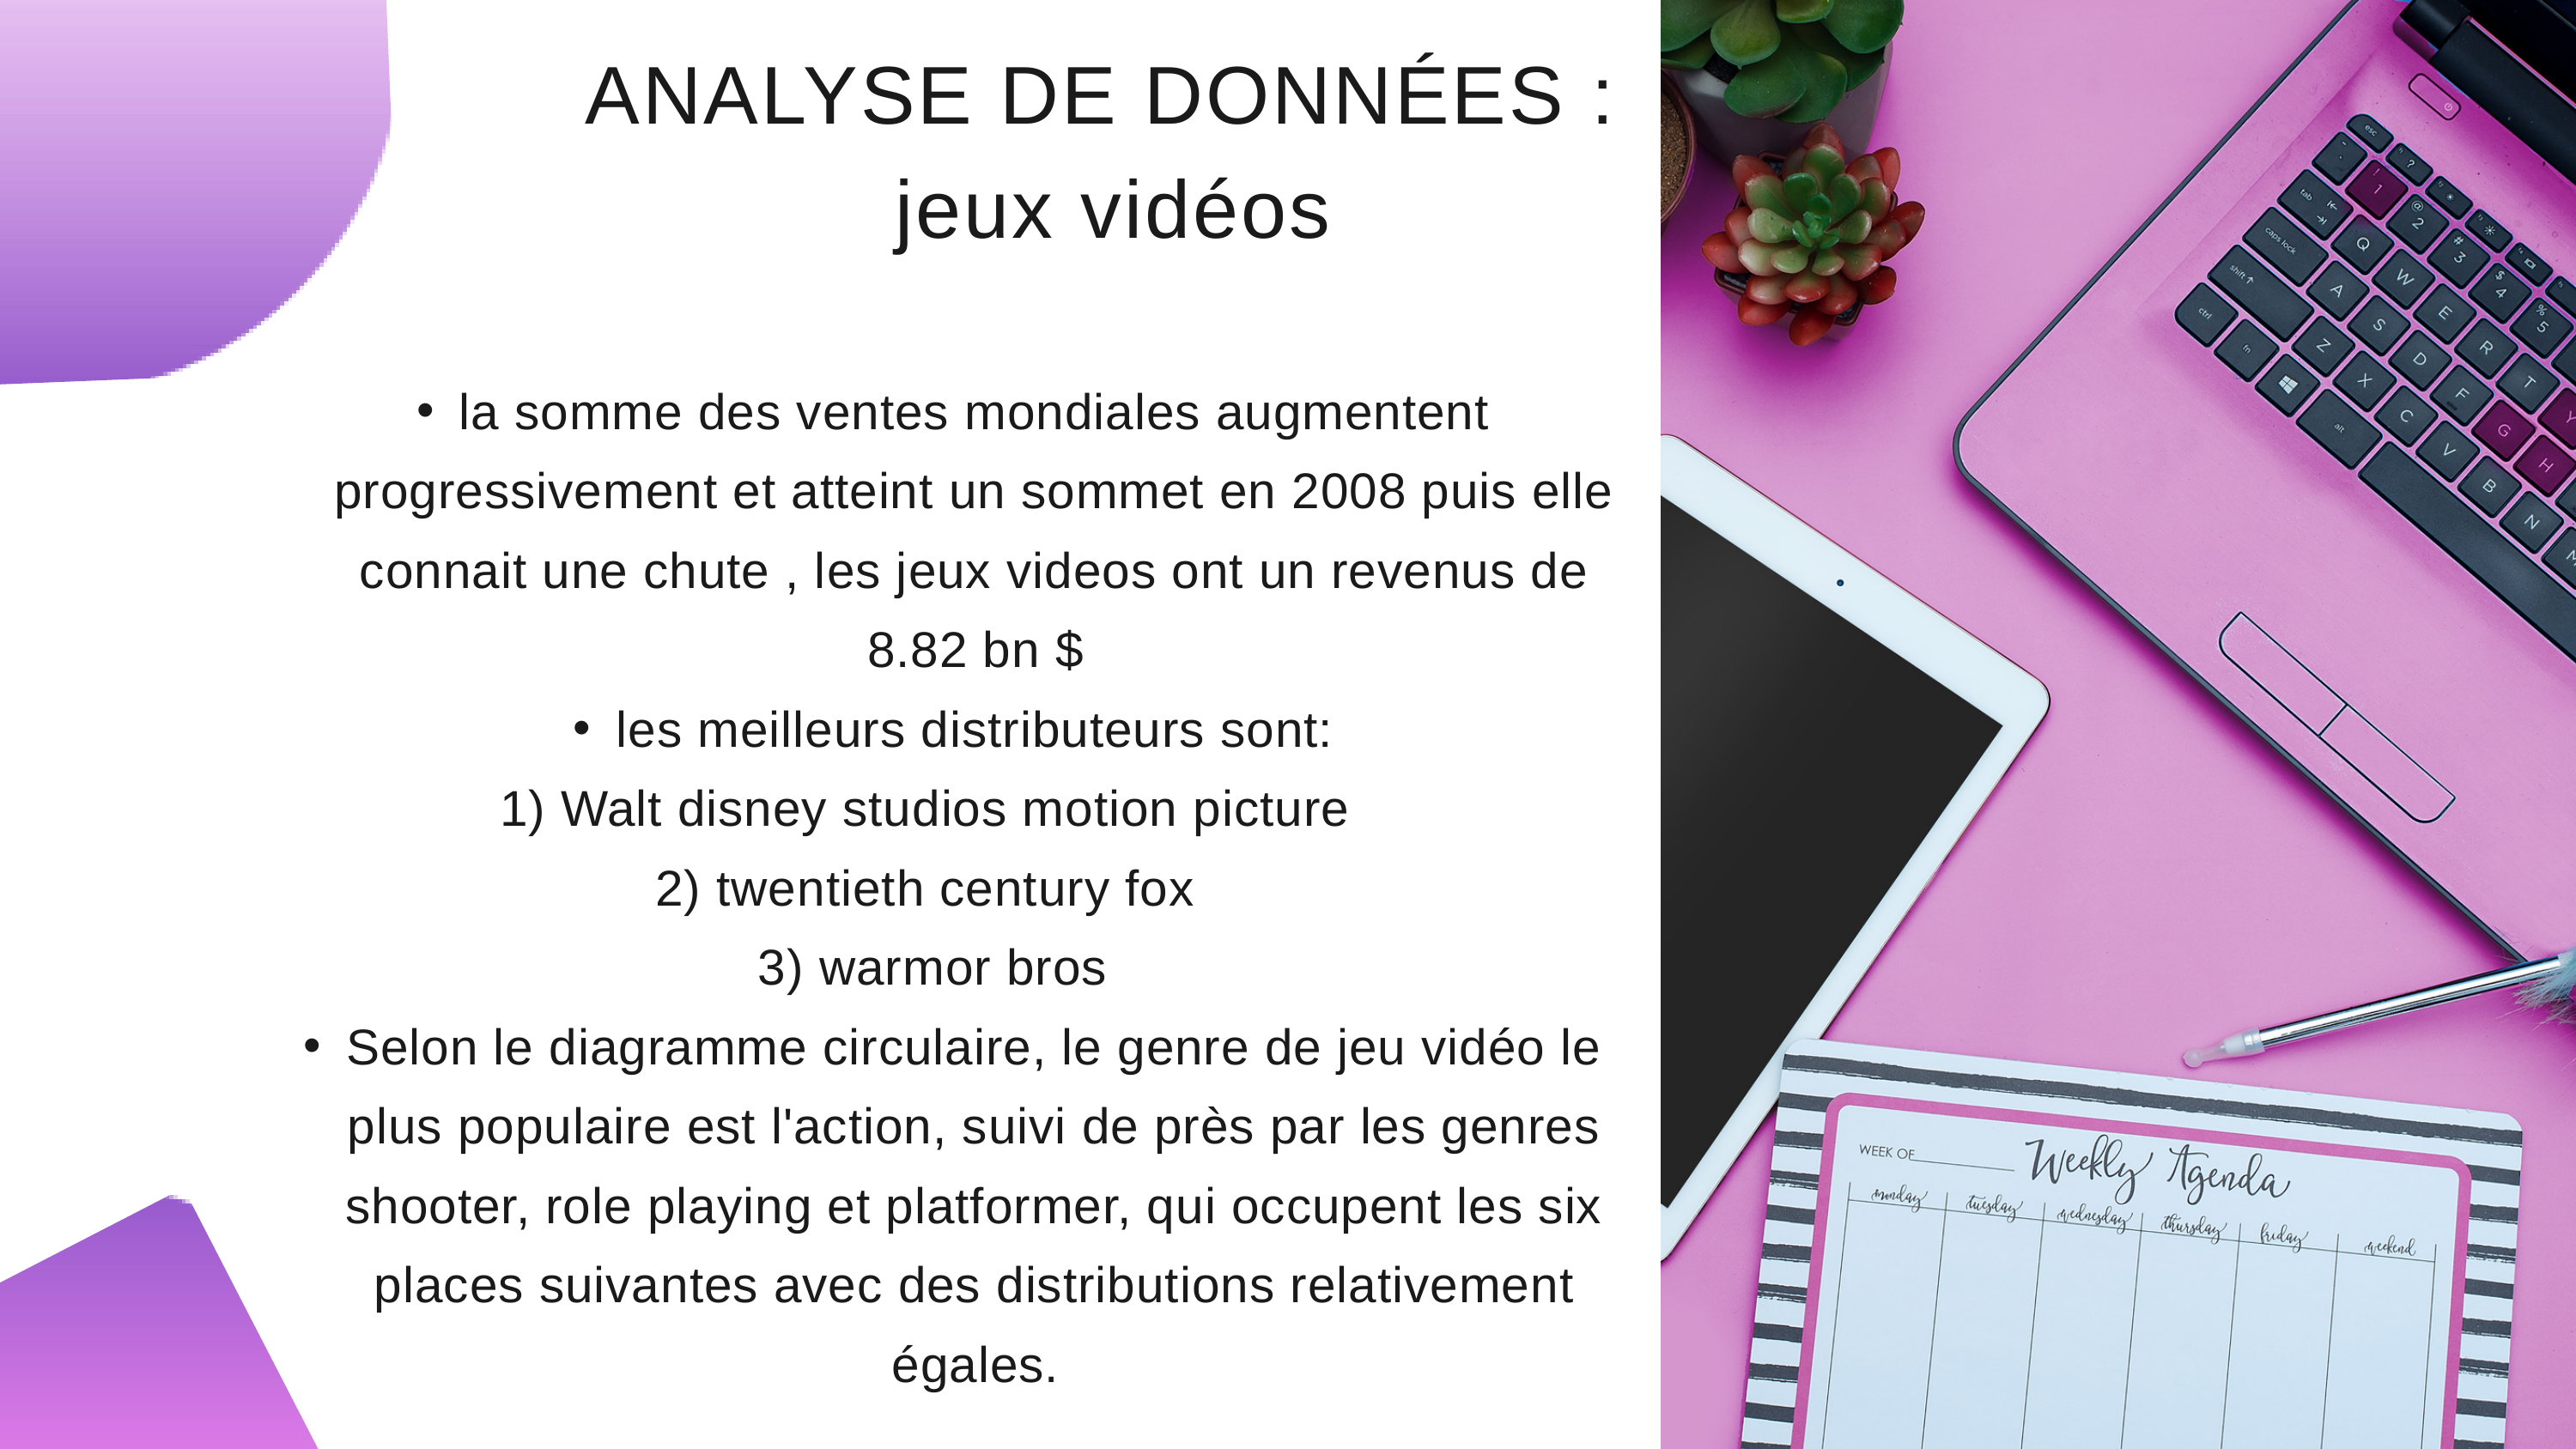

ANALYSE DE DONNÉES :
jeux vidéos

la somme des ventes mondiales augmentent progressivement et atteint un sommet en 2008 puis elle connait une chute , les jeux videos ont un revenus de 8.82 bn $
les meilleurs distributeurs sont:
1) Walt disney studios motion picture
2) twentieth century fox
3) warmor bros
Selon le diagramme circulaire, le genre de jeu vidéo le plus populaire est l'action, suivi de près par les genres shooter, role playing et platformer, qui occupent les six places suivantes avec des distributions relativement égales.